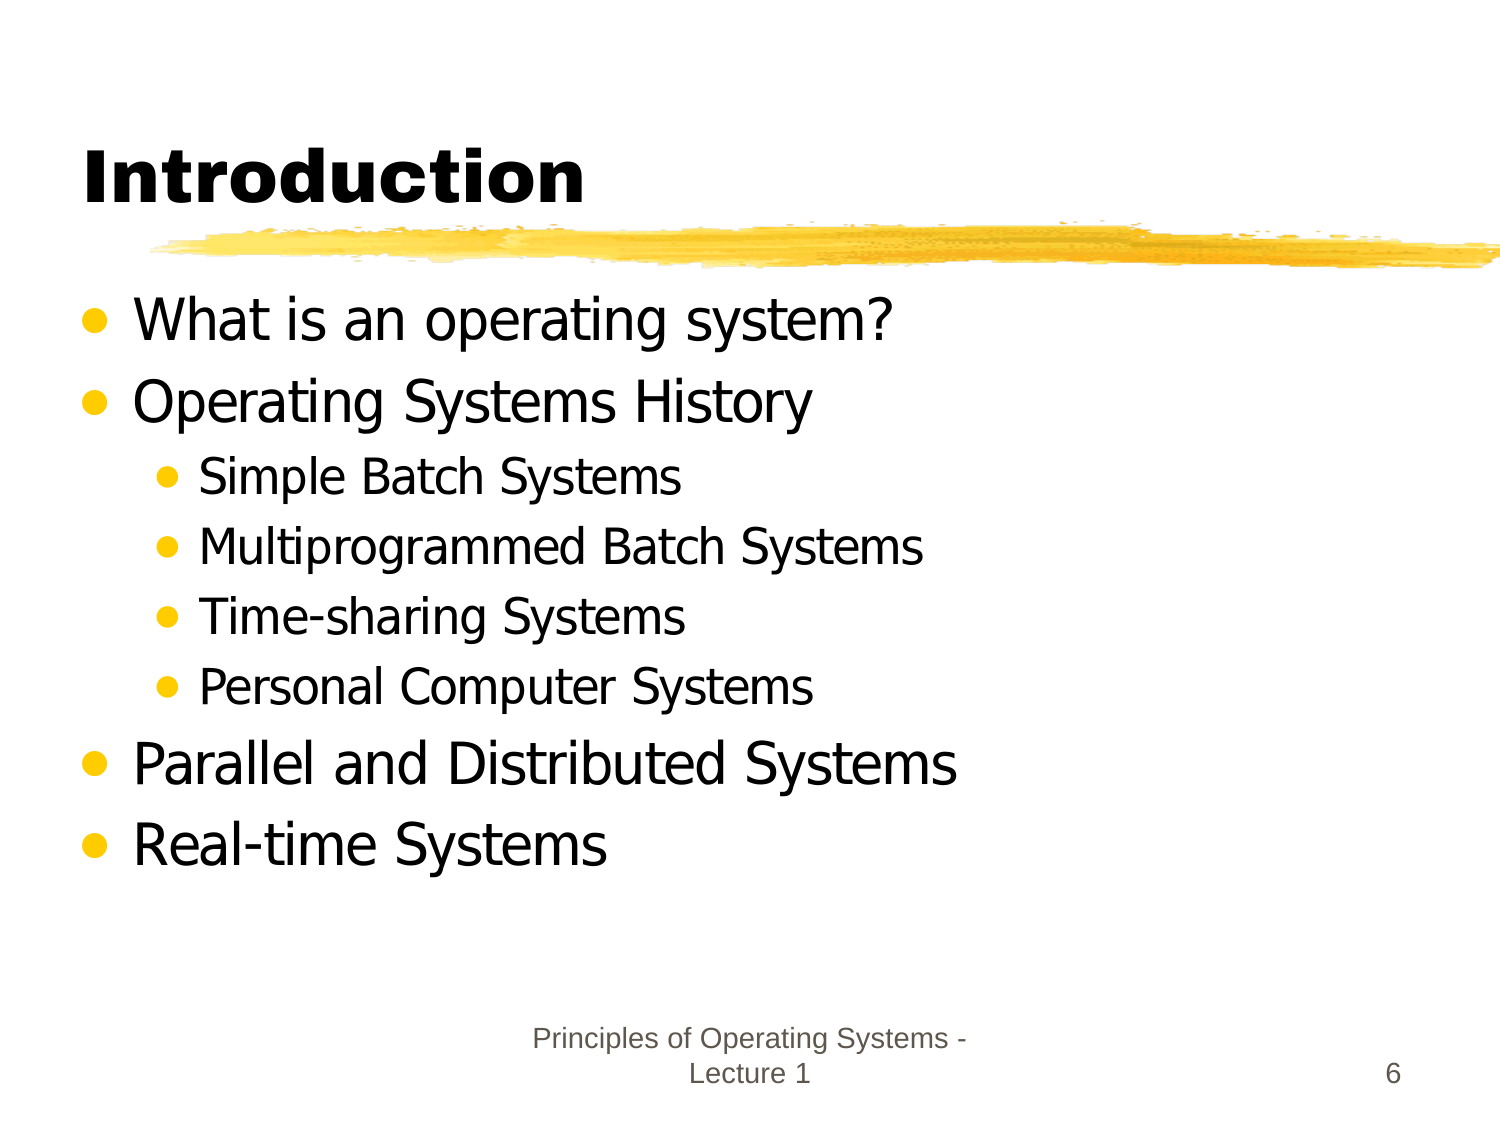

# Introduction
What is an operating system?
Operating Systems History
Simple Batch Systems
Multiprogrammed Batch Systems
Time-sharing Systems
Personal Computer Systems
Parallel and Distributed Systems
Real-time Systems
Principles of Operating Systems - Lecture 1
6